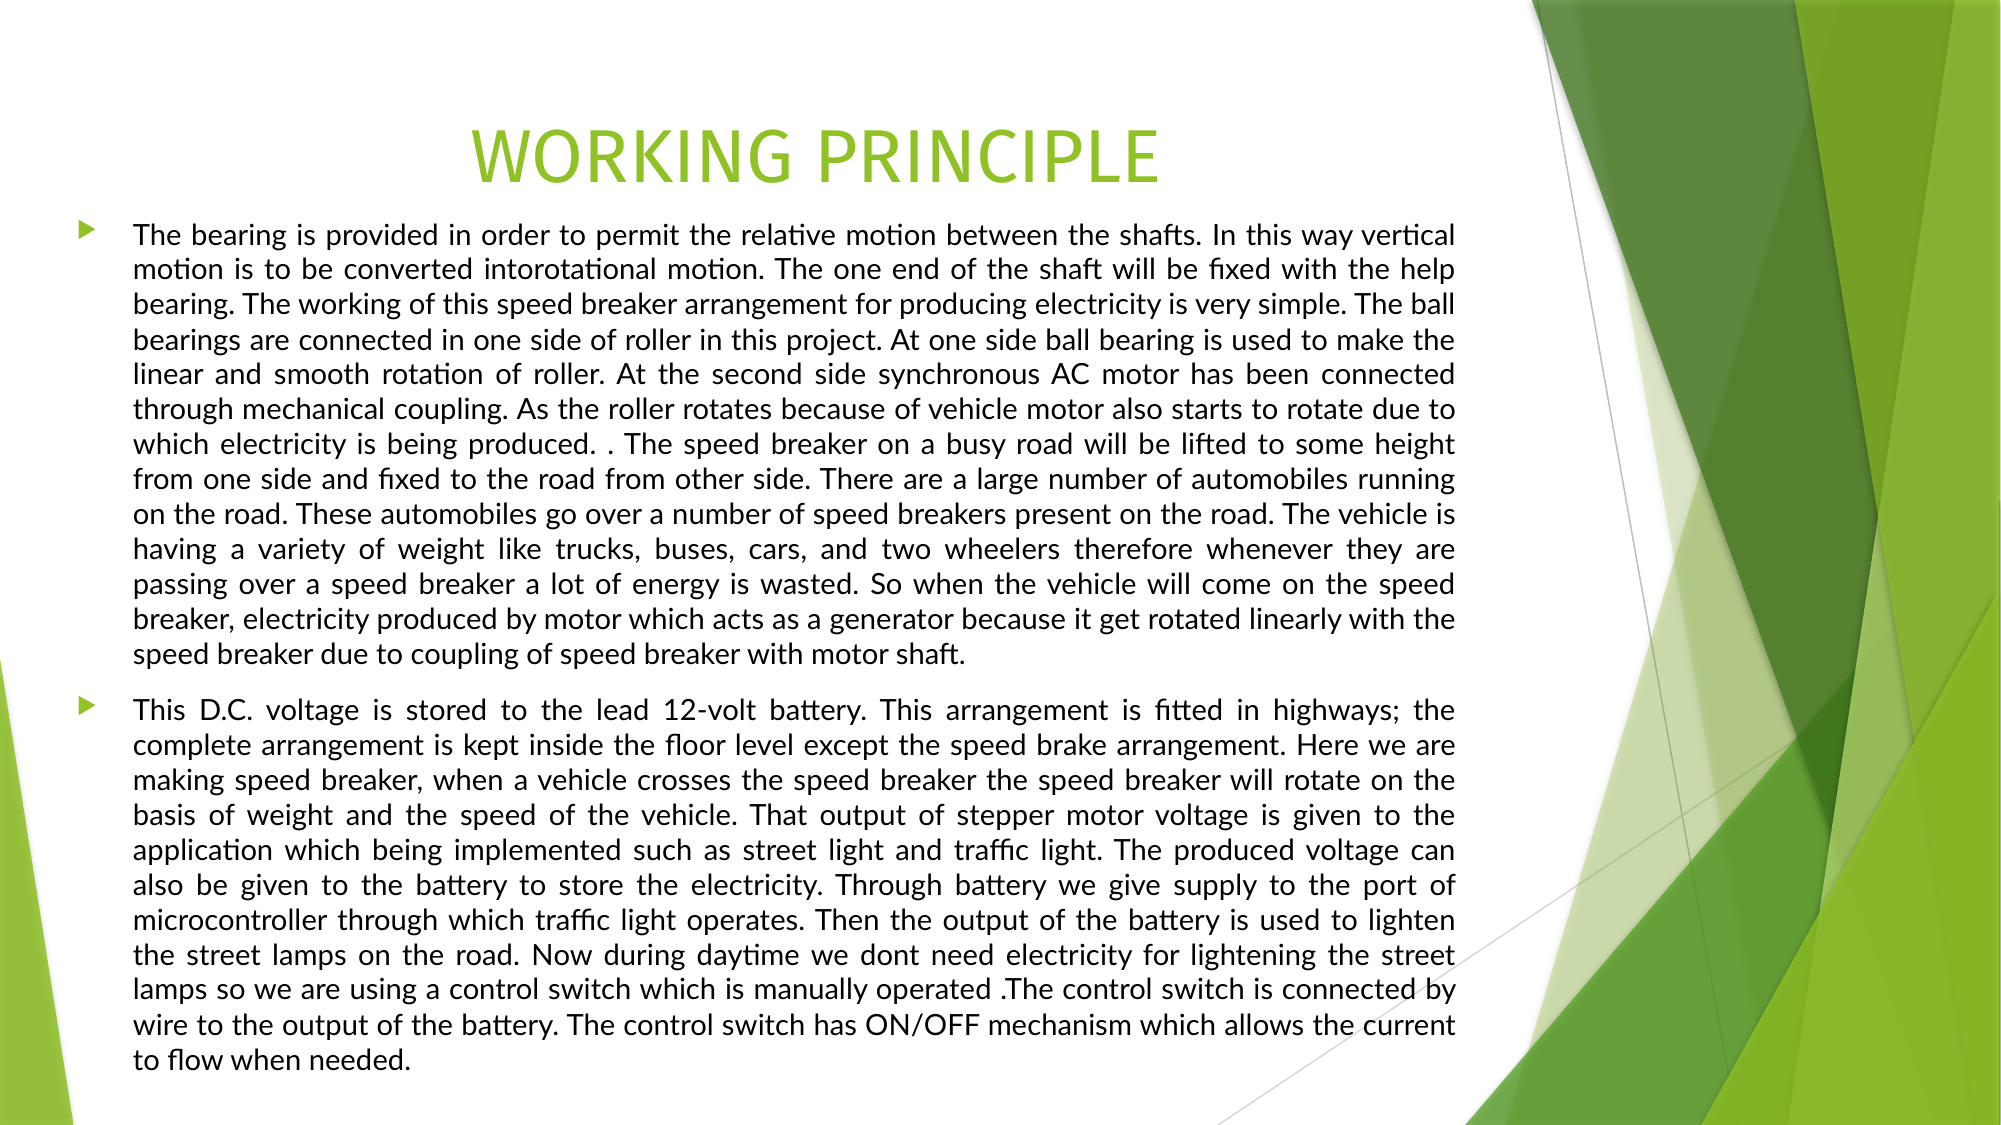

# WORKING PRINCIPLE
The bearing is provided in order to permit the relative motion between the shafts. In this way vertical motion is to be converted intorotational motion. The one end of the shaft will be fixed with the help bearing. The working of this speed breaker arrangement for producing electricity is very simple. The ball bearings are connected in one side of roller in this project. At one side ball bearing is used to make the linear and smooth rotation of roller. At the second side synchronous AC motor has been connected through mechanical coupling. As the roller rotates because of vehicle motor also starts to rotate due to which electricity is being produced. . The speed breaker on a busy road will be lifted to some height from one side and fixed to the road from other side. There are a large number of automobiles running on the road. These automobiles go over a number of speed breakers present on the road. The vehicle is having a variety of weight like trucks, buses, cars, and two wheelers therefore whenever they are passing over a speed breaker a lot of energy is wasted. So when the vehicle will come on the speed breaker, electricity produced by motor which acts as a generator because it get rotated linearly with the speed breaker due to coupling of speed breaker with motor shaft.
This D.C. voltage is stored to the lead 12-volt battery. This arrangement is fitted in highways; the complete arrangement is kept inside the floor level except the speed brake arrangement. Here we are making speed breaker, when a vehicle crosses the speed breaker the speed breaker will rotate on the basis of weight and the speed of the vehicle. That output of stepper motor voltage is given to the application which being implemented such as street light and traffic light. The produced voltage can also be given to the battery to store the electricity. Through battery we give supply to the port of microcontroller through which traffic light operates. Then the output of the battery is used to lighten the street lamps on the road. Now during daytime we dont need electricity for lightening the street lamps so we are using a control switch which is manually operated .The control switch is connected by wire to the output of the battery. The control switch has ON/OFF mechanism which allows the current to flow when needed.